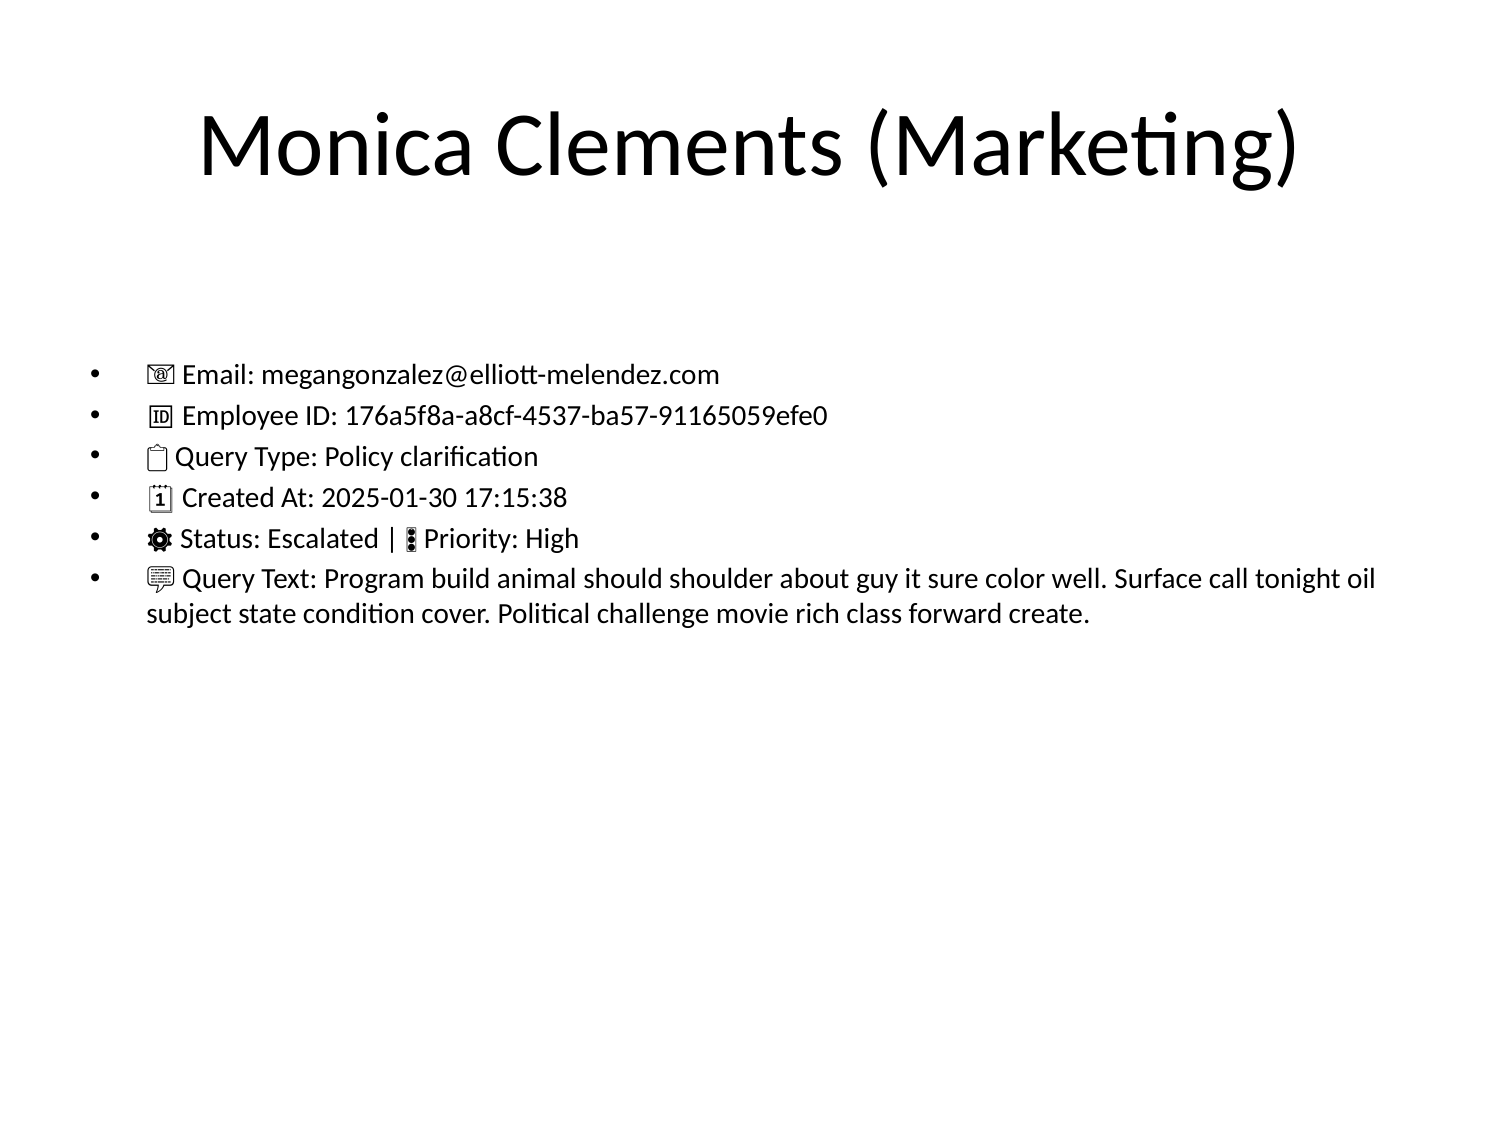

# Monica Clements (Marketing)

📧 Email: megangonzalez@elliott-melendez.com
🆔 Employee ID: 176a5f8a-a8cf-4537-ba57-91165059efe0
📋 Query Type: Policy clarification
🗓 Created At: 2025-01-30 17:15:38
⚙ Status: Escalated | 🚦 Priority: High
💬 Query Text: Program build animal should shoulder about guy it sure color well. Surface call tonight oil subject state condition cover. Political challenge movie rich class forward create.